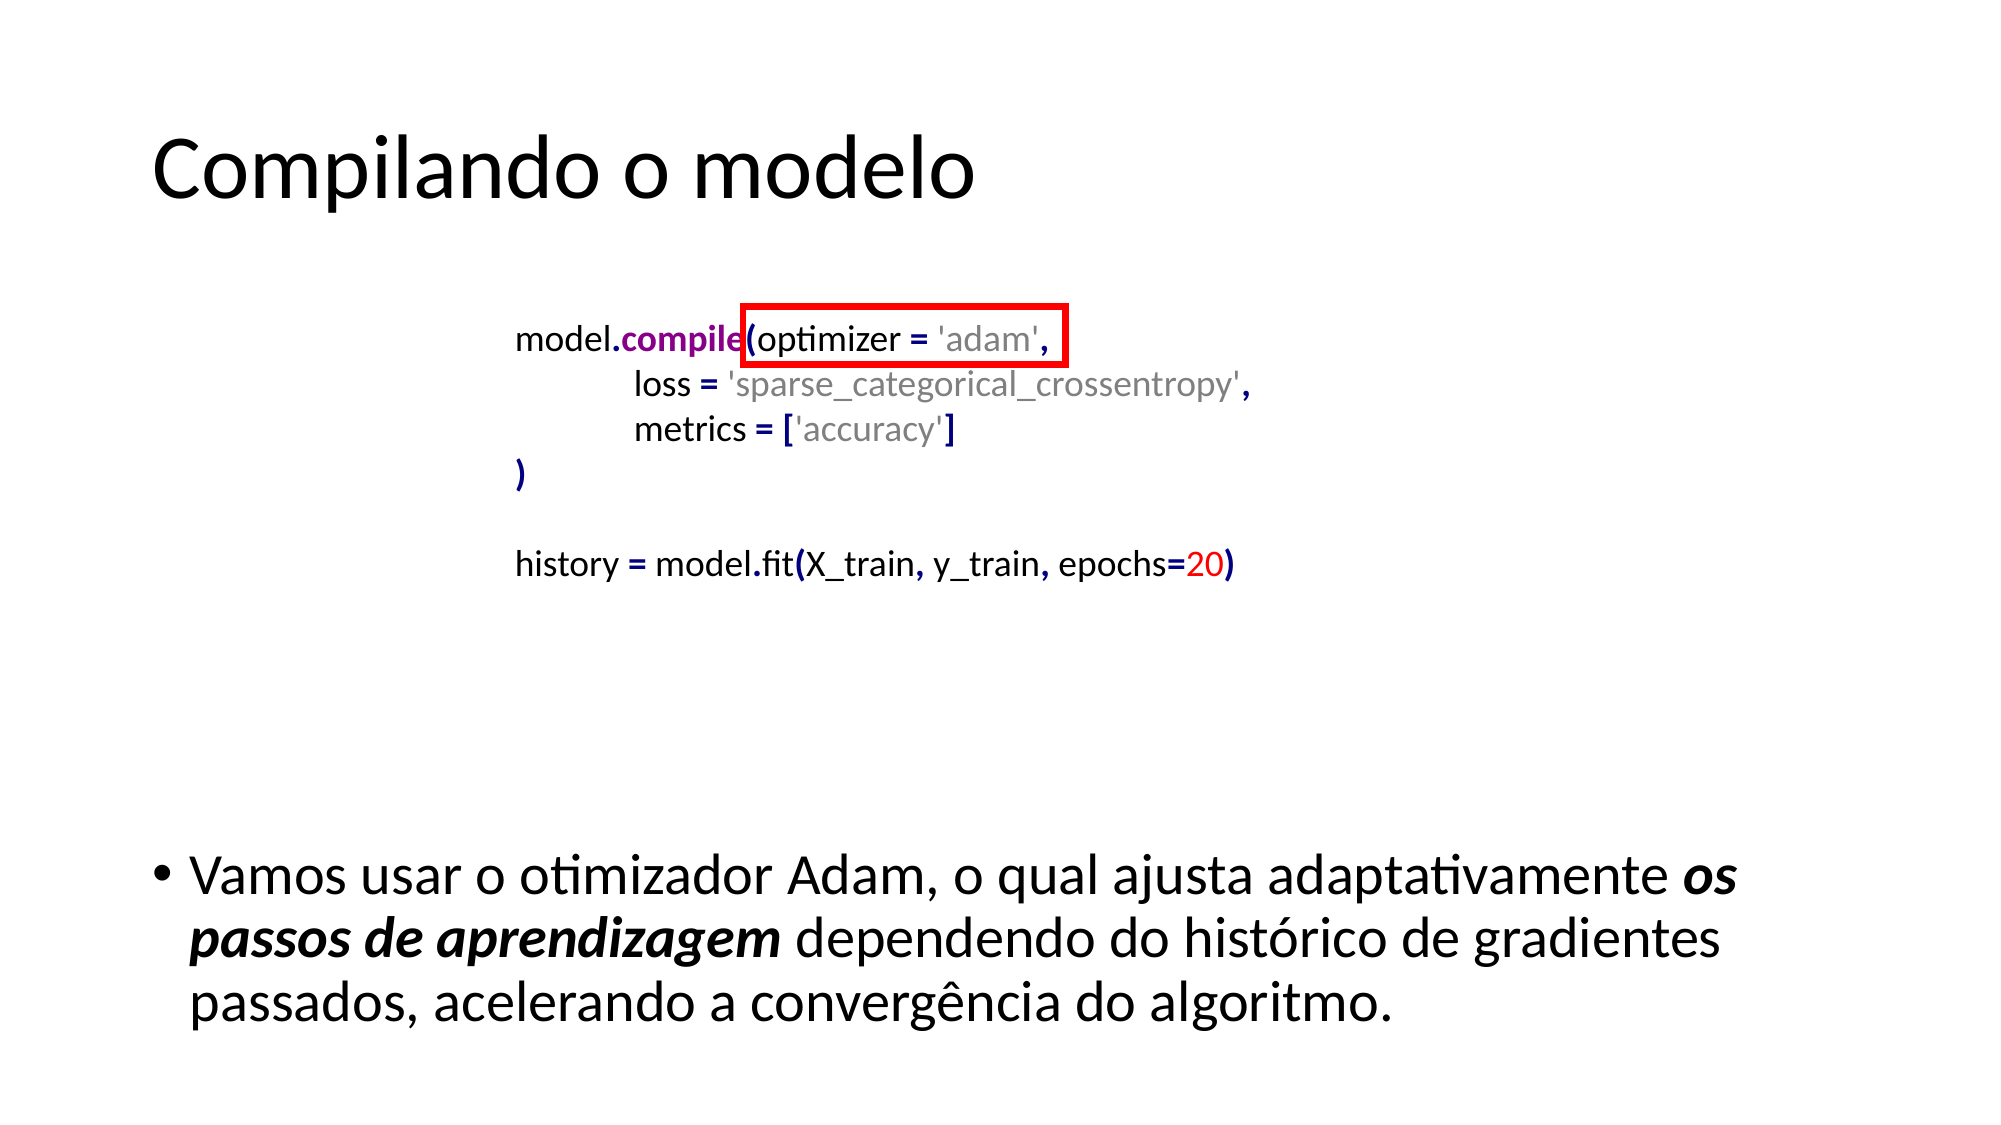

# Compilando o modelo
model.compile(optimizer = 'adam',
              loss = 'sparse_categorical_crossentropy',
              metrics = ['accuracy']
)

history = model.fit(X_train, y_train, epochs=20)

Vamos usar o otimizador Adam, o qual ajusta adaptativamente os passos de aprendizagem dependendo do histórico de gradientes passados, acelerando a convergência do algoritmo.